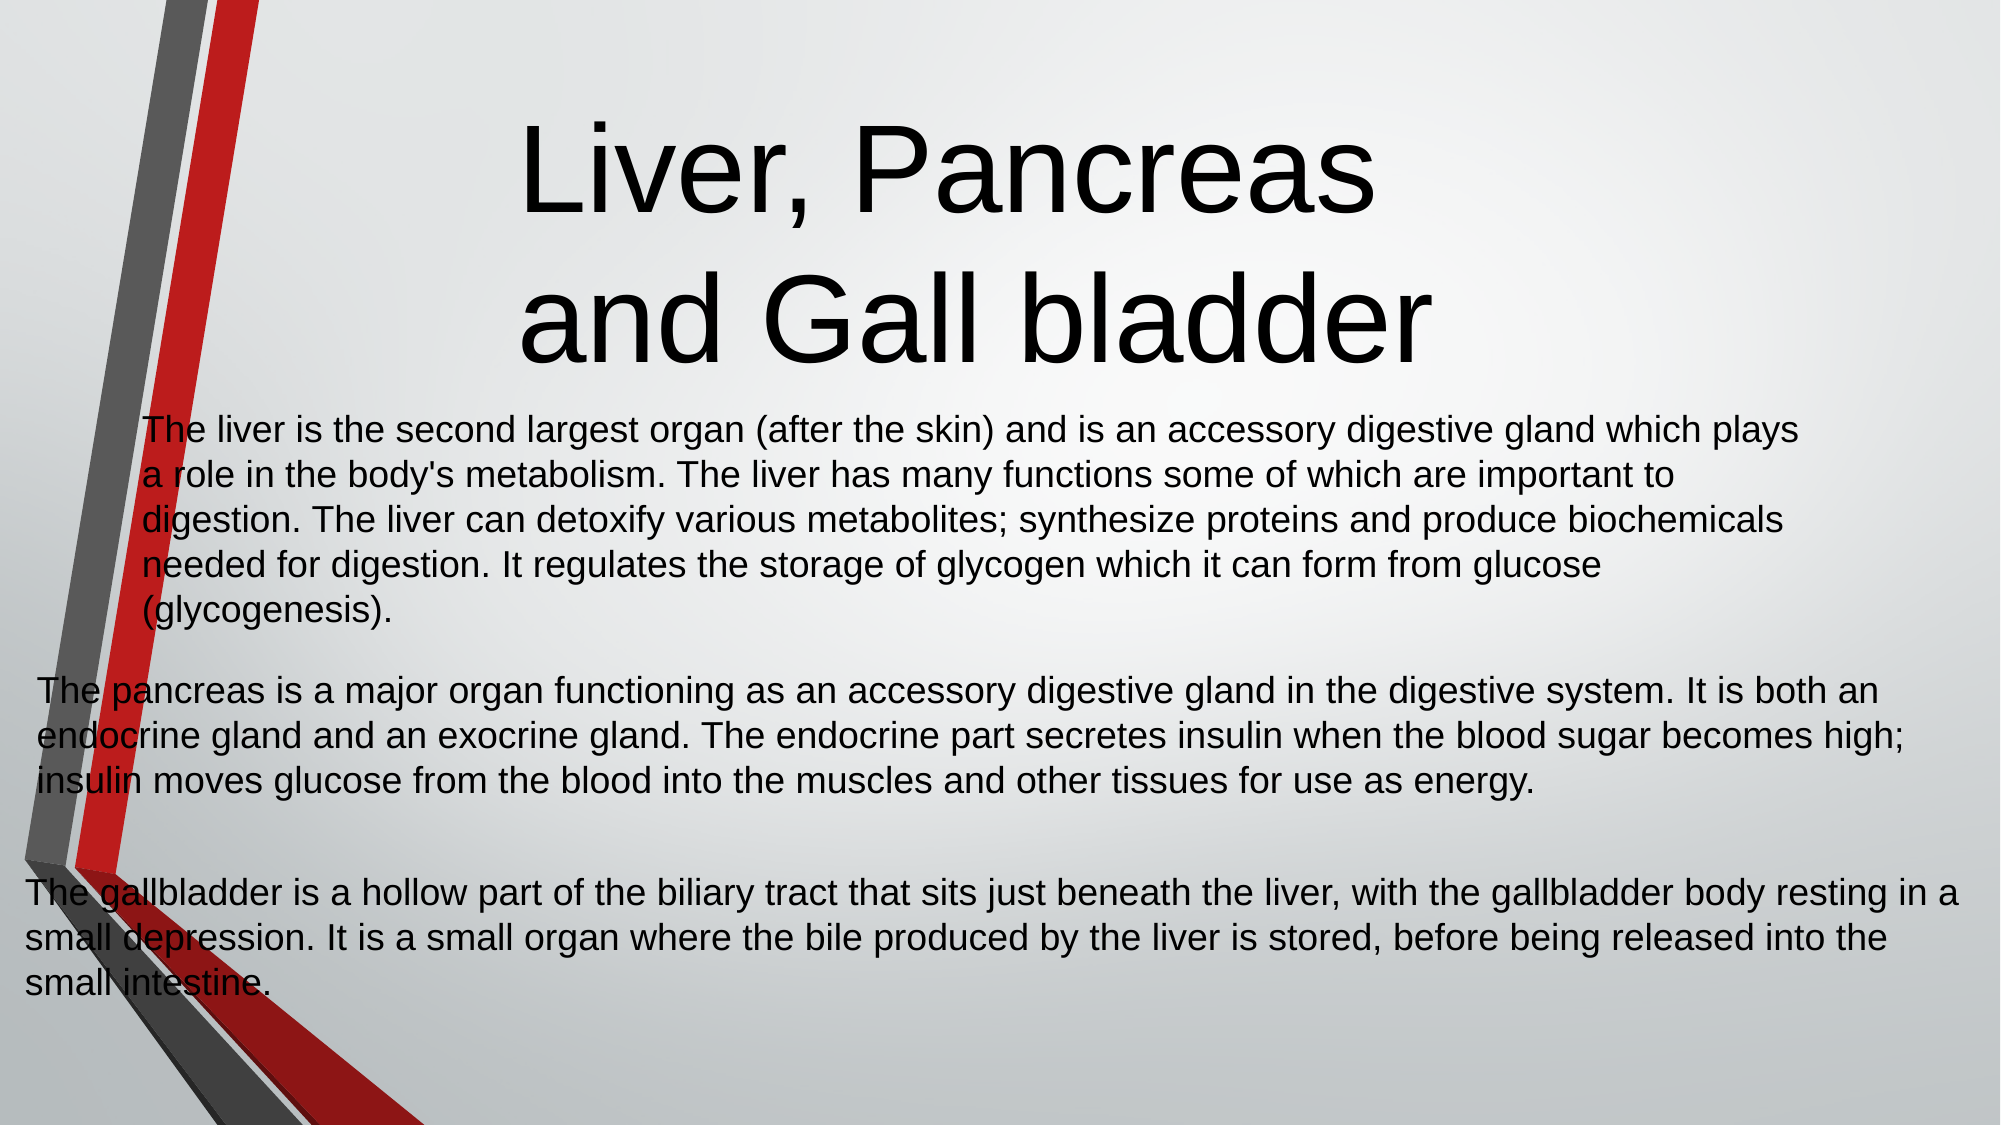

Liver, Pancreas and Gall bladder
The liver is the second largest organ (after the skin) and is an accessory digestive gland which plays a role in the body's metabolism. The liver has many functions some of which are important to digestion. The liver can detoxify various metabolites; synthesize proteins and produce biochemicals needed for digestion. It regulates the storage of glycogen which it can form from glucose (glycogenesis).
The pancreas is a major organ functioning as an accessory digestive gland in the digestive system. It is both an endocrine gland and an exocrine gland. The endocrine part secretes insulin when the blood sugar becomes high; insulin moves glucose from the blood into the muscles and other tissues for use as energy.
The gallbladder is a hollow part of the biliary tract that sits just beneath the liver, with the gallbladder body resting in a small depression. It is a small organ where the bile produced by the liver is stored, before being released into the small intestine.